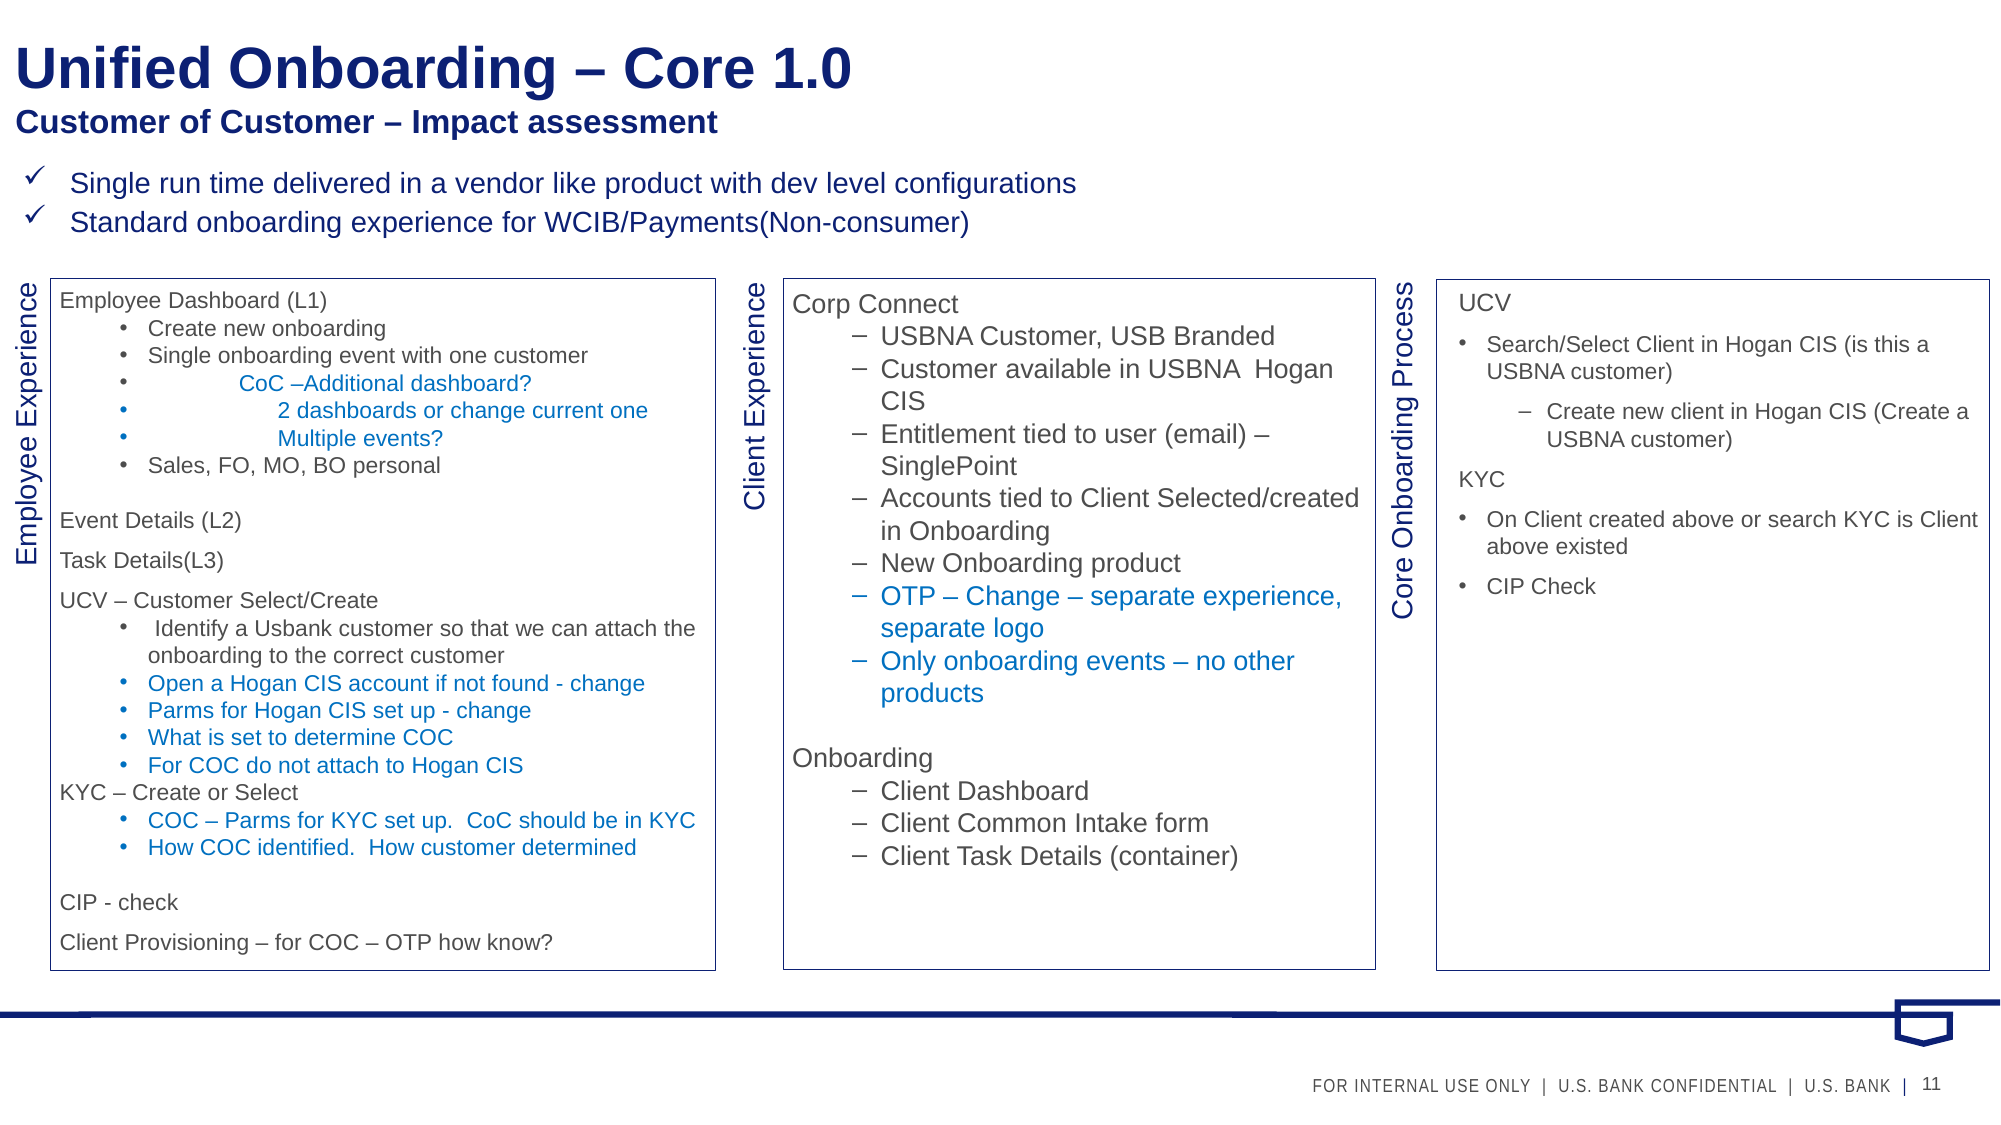

# Unified Onboarding – Core 1.0 Customer of Customer – Impact assessment
Single run time delivered in a vendor like product with dev level configurations
Standard onboarding experience for WCIB/Payments(Non-consumer)
Corp Connect
USBNA Customer, USB Branded
Customer available in USBNA  Hogan CIS
Entitlement tied to user (email) – SinglePoint
Accounts tied to Client Selected/created in Onboarding
New Onboarding product
OTP – Change – separate experience, separate logo
Only onboarding events – no other products

Onboarding
Client Dashboard
Client Common Intake form
Client Task Details (container)

Employee Dashboard (L1)
Create new onboarding
Single onboarding event with one customer
              CoC –Additional dashboard?
                    2 dashboards or change current one
                    Multiple events?
Sales, FO, MO, BO personal

Event Details (L2)
Task Details(L3)
UCV – Customer Select/Create
 Identify a Usbank customer so that we can attach the onboarding to the correct customer
Open a Hogan CIS account if not found - change
Parms for Hogan CIS set up - change
What is set to determine COC
For COC do not attach to Hogan CIS
KYC – Create or Select
COC – Parms for KYC set up.  CoC should be in KYC
How COC identified.  How customer determined

CIP - check
Client Provisioning – for COC – OTP how know?

UCV
Search/Select Client in Hogan CIS (is this a USBNA customer)
Create new client in Hogan CIS (Create a USBNA customer)
KYC
On Client created above or search KYC is Client above existed
CIP Check

Client Experience
Employee Experience
Core Onboarding Process